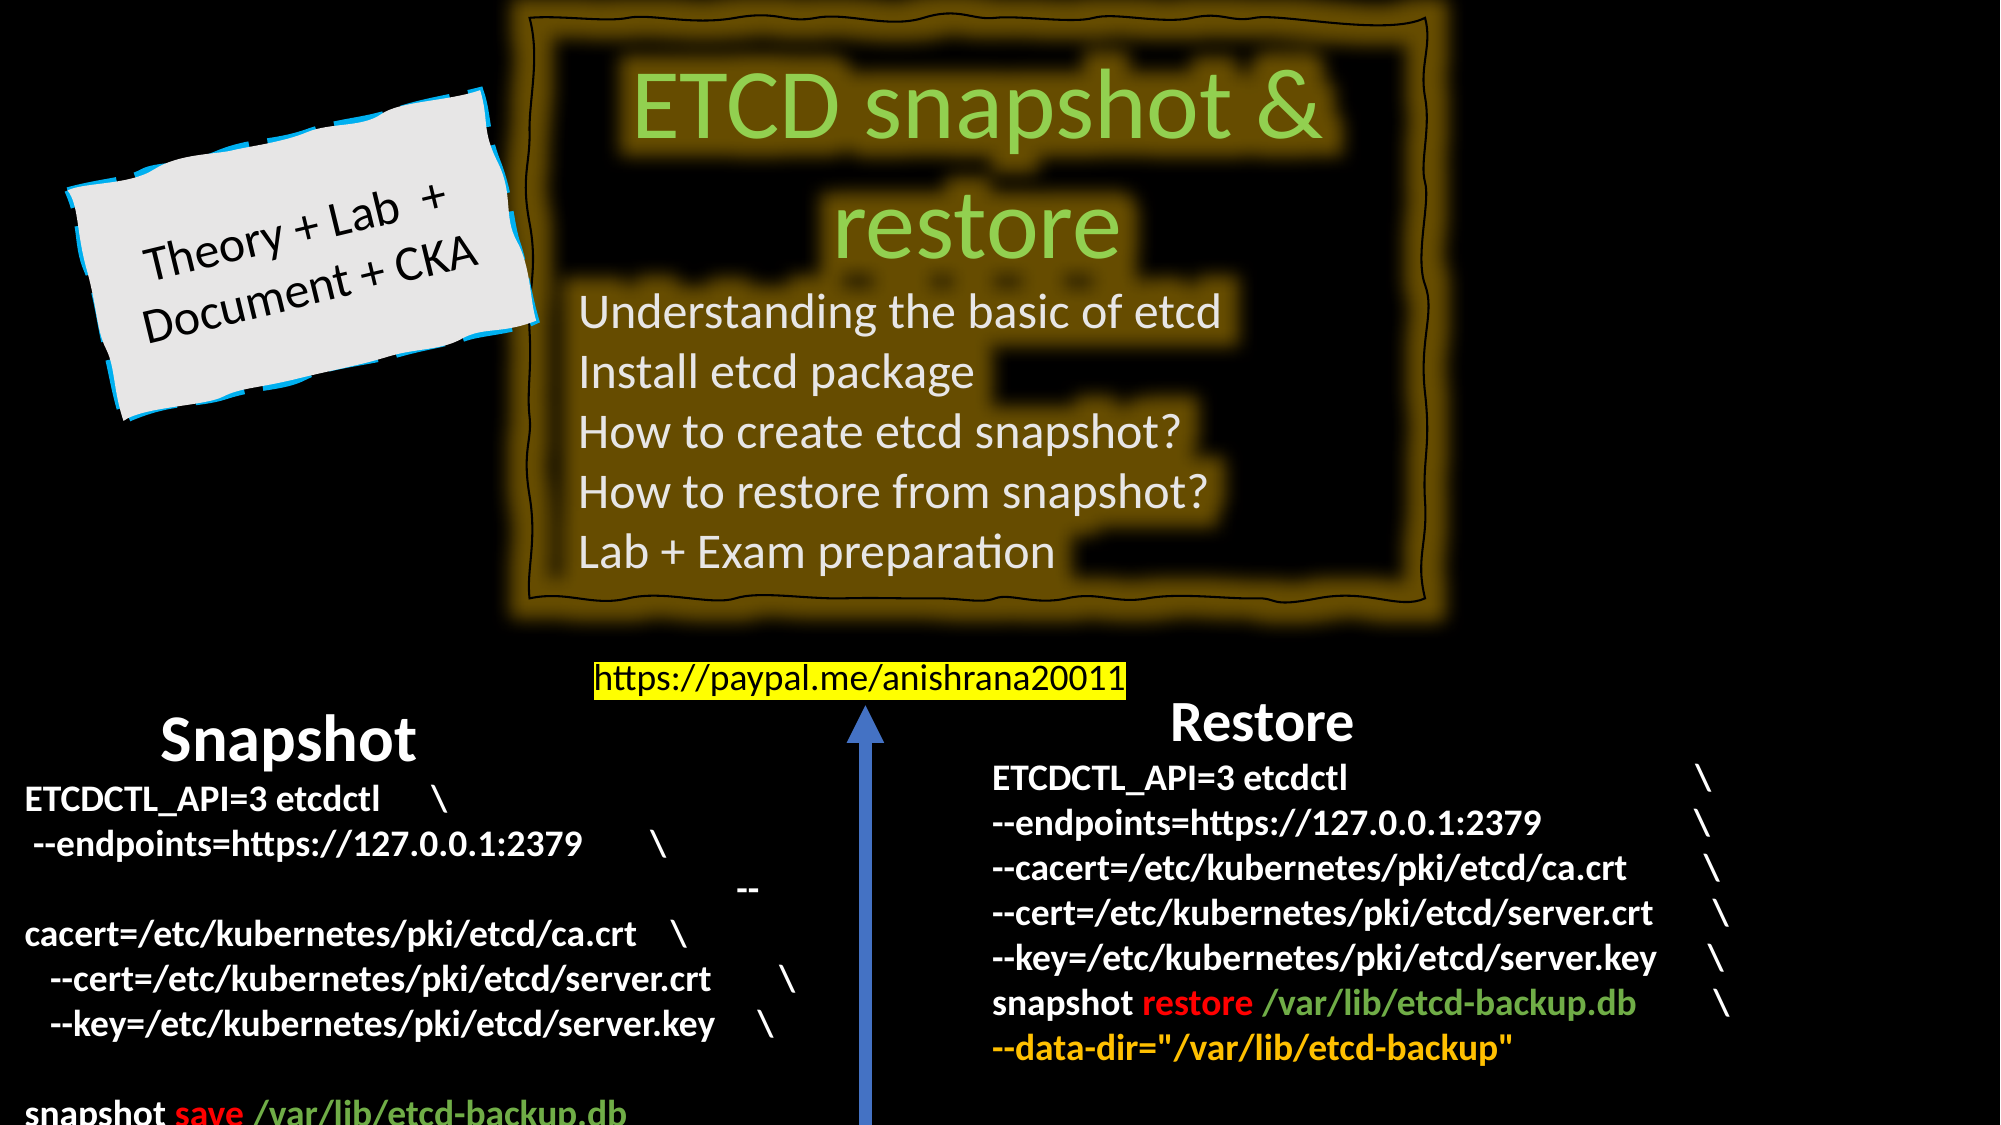

ETCD snapshot & restore
   Understanding the basic of etcd
   Install etcd package
   How to create etcd snapshot?
   How to restore from snapshot?
   Lab + Exam preparation
Theory + Lab  + Document + CKA

https://paypal.me/anishrana20011
                     Restore
ETCDCTL_API=3 etcdctl                                         \
--endpoints=https://127.0.0.1:2379                  \
--cacert=/etc/kubernetes/pki/etcd/ca.crt         \
--cert=/etc/kubernetes/pki/etcd/server.crt       \
--key=/etc/kubernetes/pki/etcd/server.key      \
snapshot restore /var/lib/etcd-backup.db         \
--data-dir="/var/lib/etcd-backup"
                Snapshot
ETCDCTL_API=3 etcdctl      \
 --endpoints=https://127.0.0.1:2379        \                                                                                                          --cacert=/etc/kubernetes/pki/etcd/ca.crt    \
   --cert=/etc/kubernetes/pki/etcd/server.crt        \
   --key=/etc/kubernetes/pki/etcd/server.key     \                                                                                           snapshot save /var/lib/etcd-backup.db